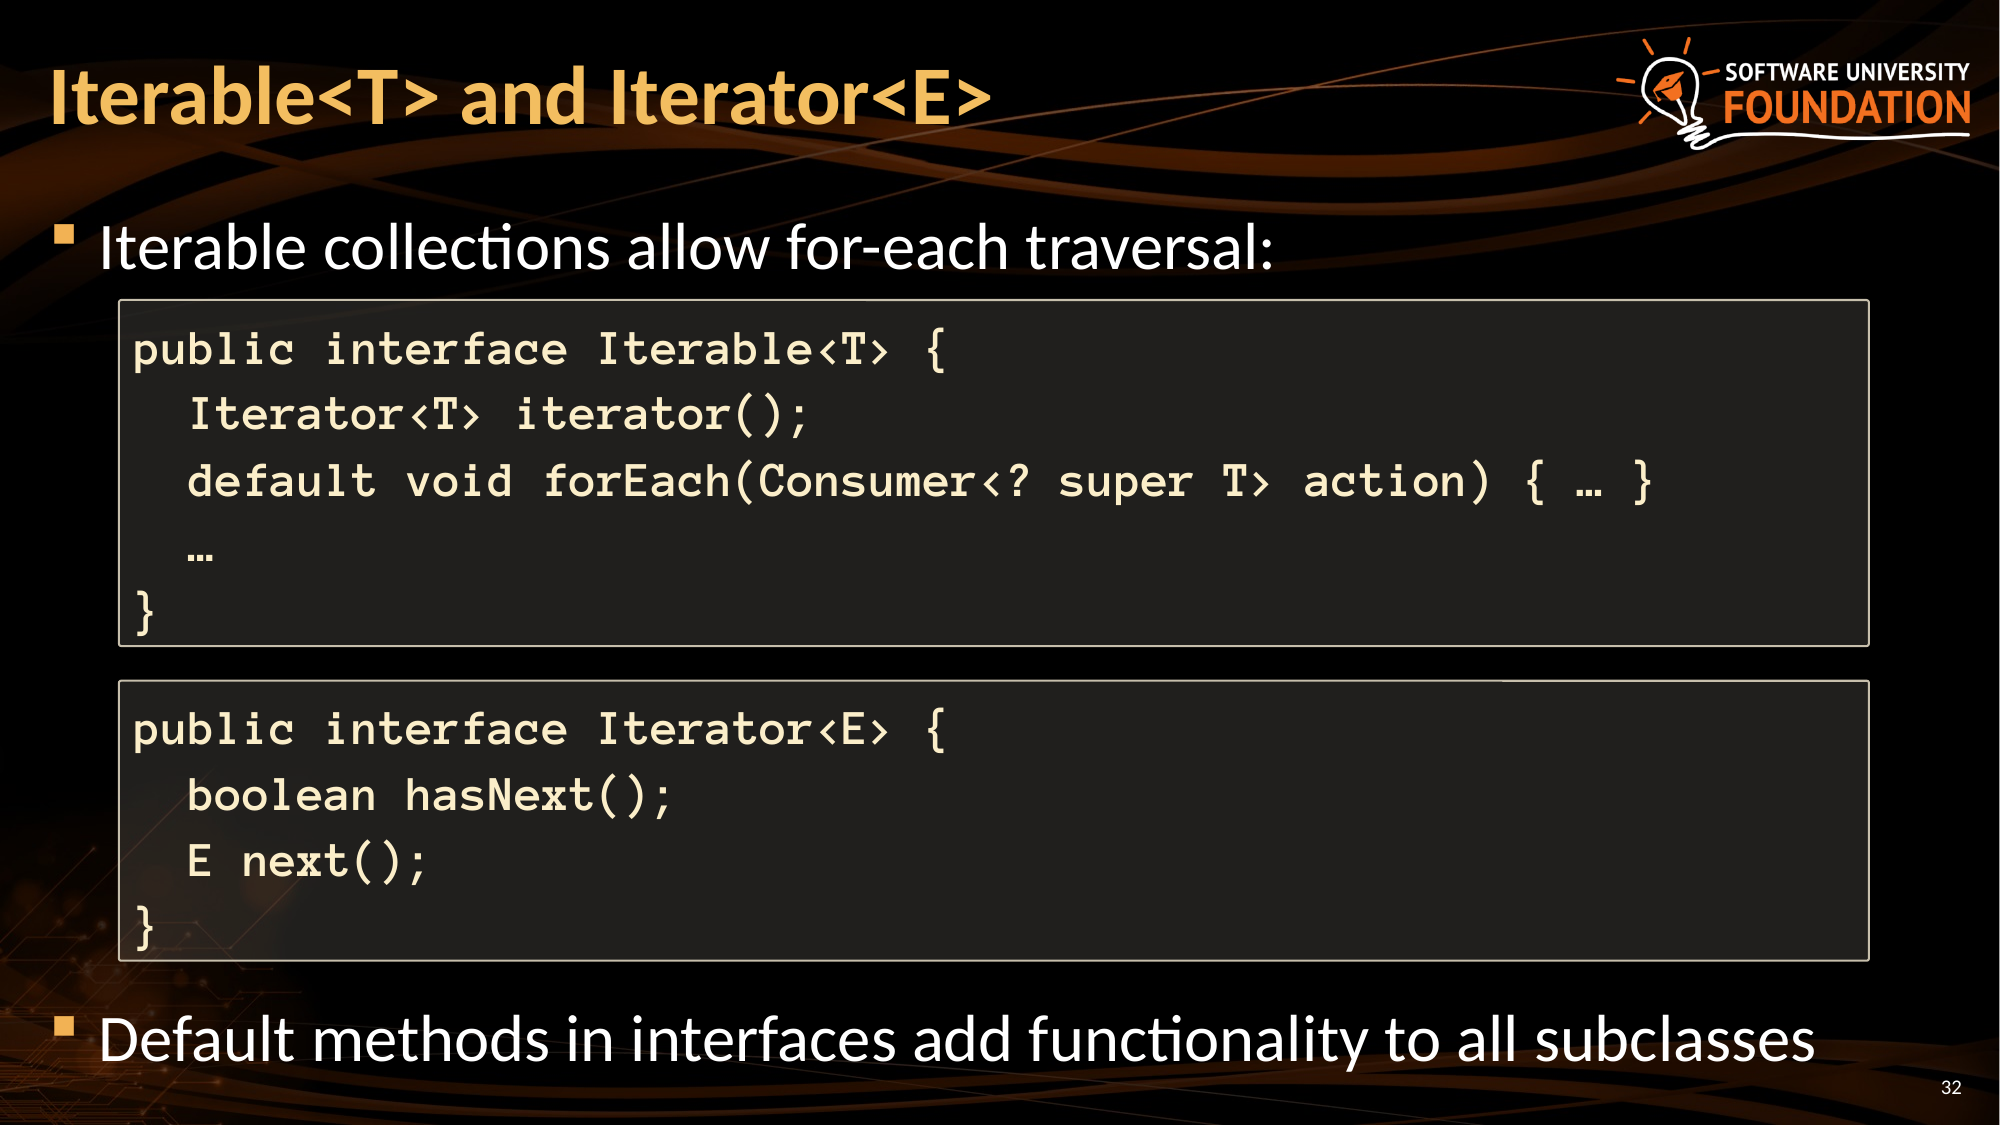

# Iterable<T> and Iterator<E>
Iterable collections allow for-each traversal:

Default methods in interfaces add functionality to all subclasses
public interface Iterable<T> {
  Iterator<T> iterator();
  default void forEach(Consumer<? super T> action) { … }
  …
}
public interface Iterator<E> {
  boolean hasNext();
  E next();
}
32